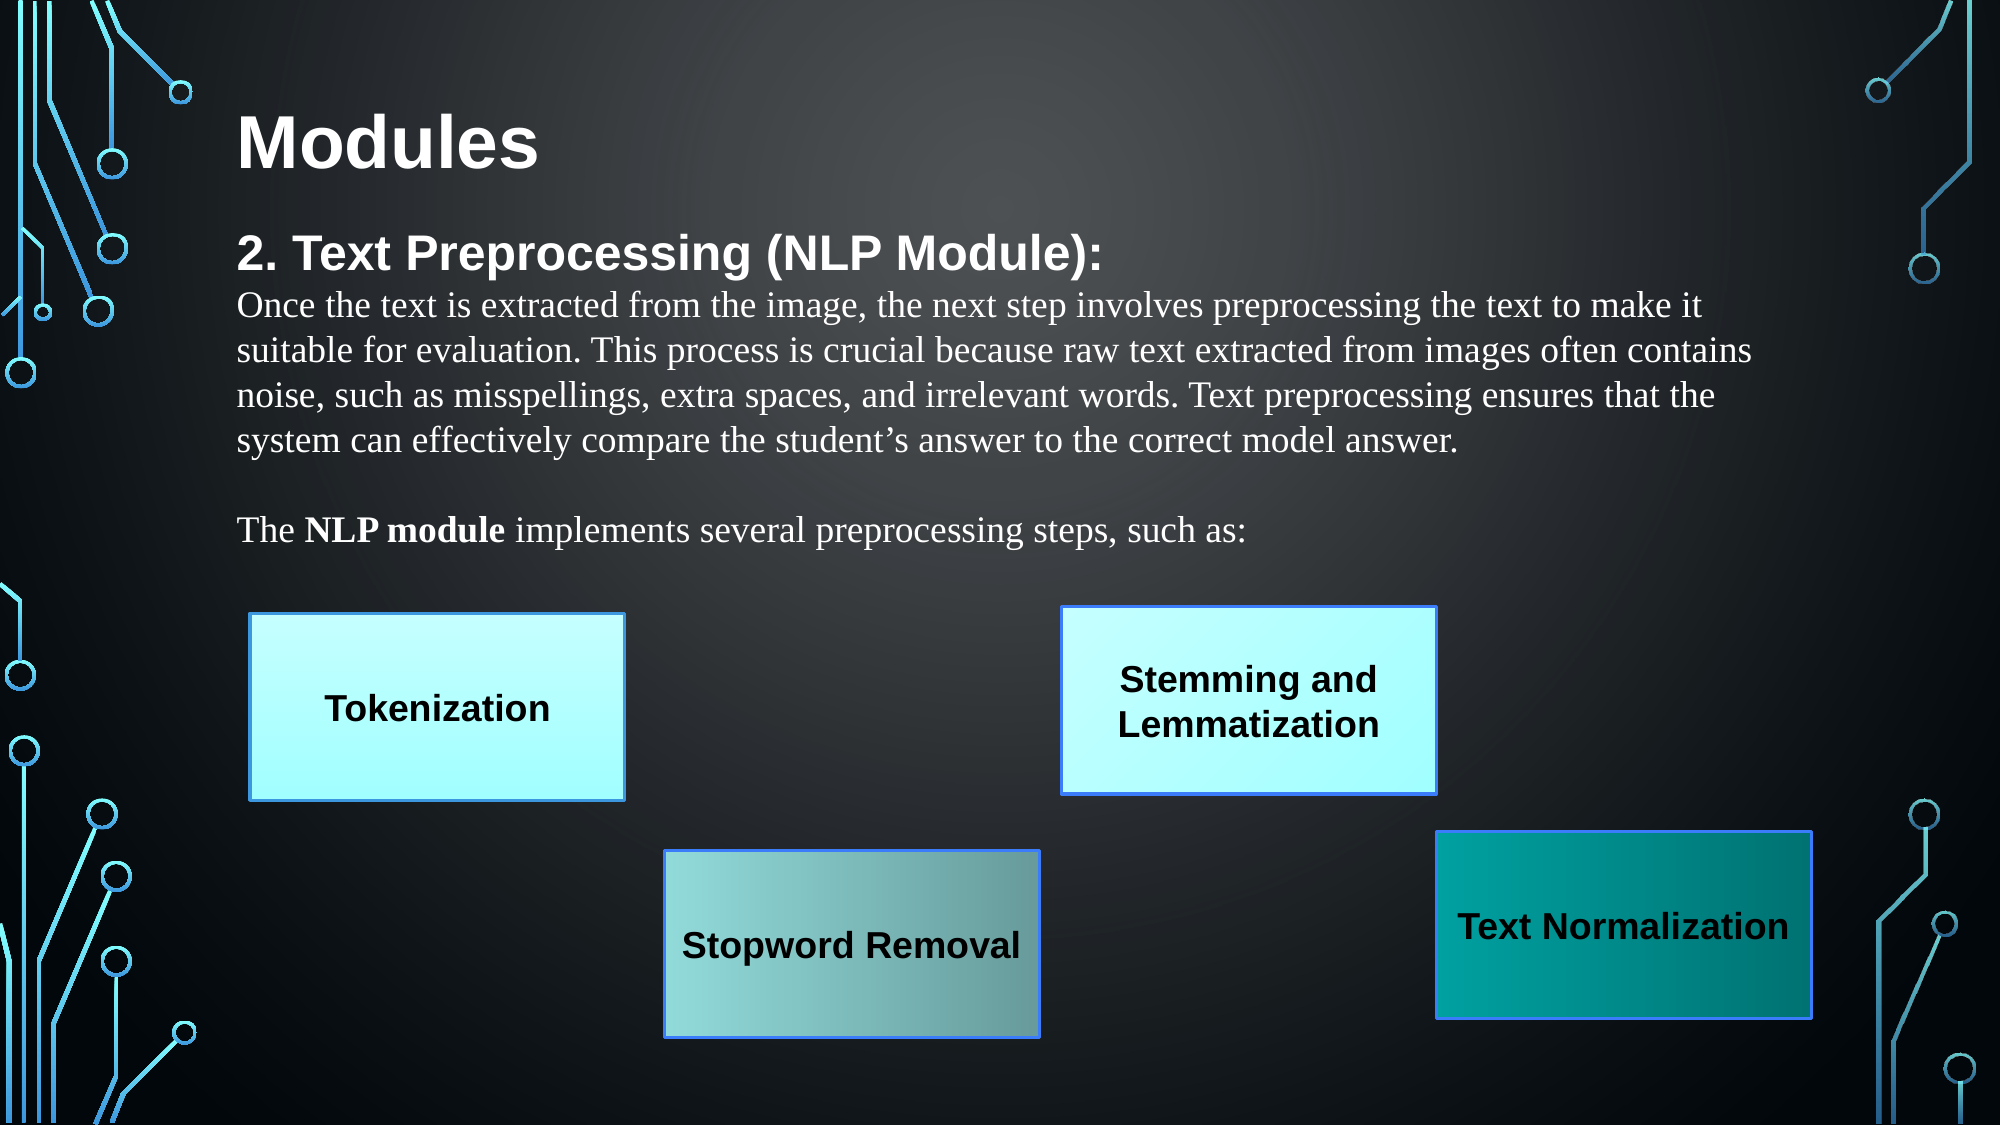

Modules
2. Text Preprocessing (NLP Module):
Once the text is extracted from the image, the next step involves preprocessing the text to make it suitable for evaluation. This process is crucial because raw text extracted from images often contains noise, such as misspellings, extra spaces, and irrelevant words. Text preprocessing ensures that the system can effectively compare the student’s answer to the correct model answer.

The NLP module implements several preprocessing steps, such as:

Stemming and Lemmatization
Tokenization

Text Normalization
Stopword Removal